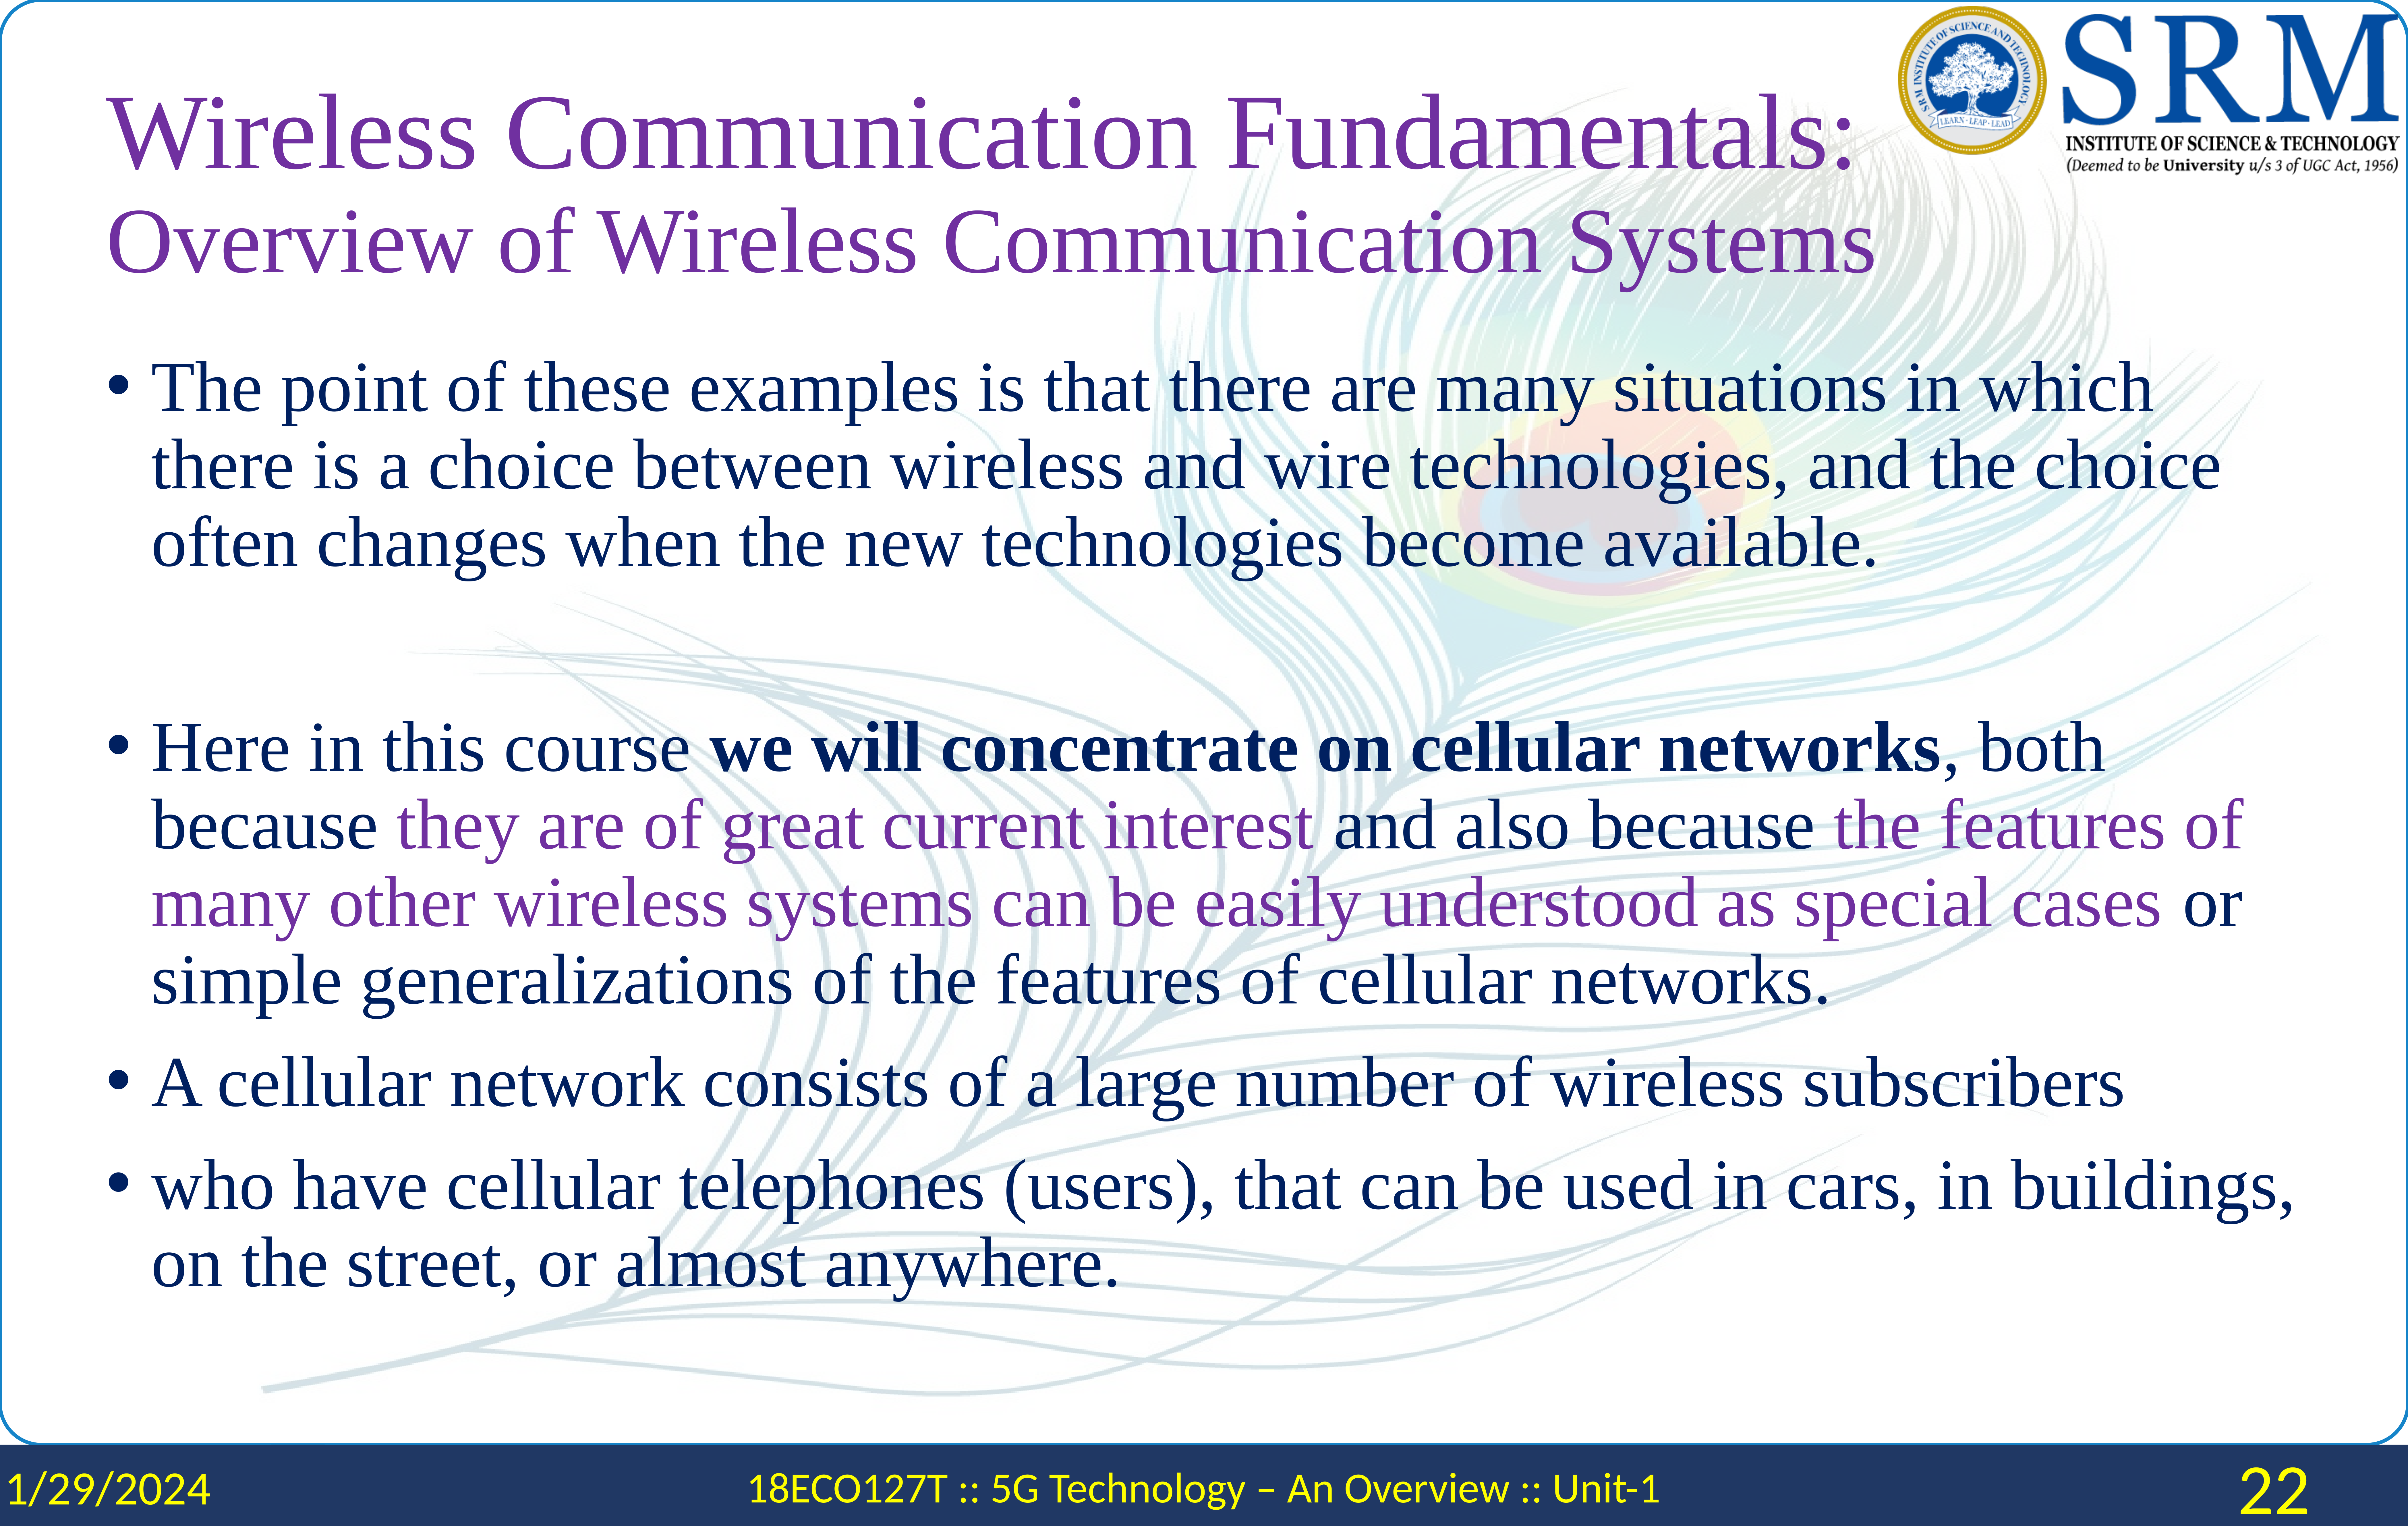

# Wireless Communication Fundamentals: Overview of Wireless Communication Systems
The point of these examples is that there are many situations in which there is a choice between wireless and wire technologies, and the choice often changes when the new technologies become available.

Here in this course we will concentrate on cellular networks, both because they are of great current interest and also because the features of many other wireless systems can be easily understood as special cases or simple generalizations of the features of cellular networks.
A cellular network consists of a large number of wireless subscribers
who have cellular telephones (users), that can be used in cars, in buildings, on the street, or almost anywhere.

1/29/2024
18ECO127T :: 5G Technology – An Overview :: Unit-1
22